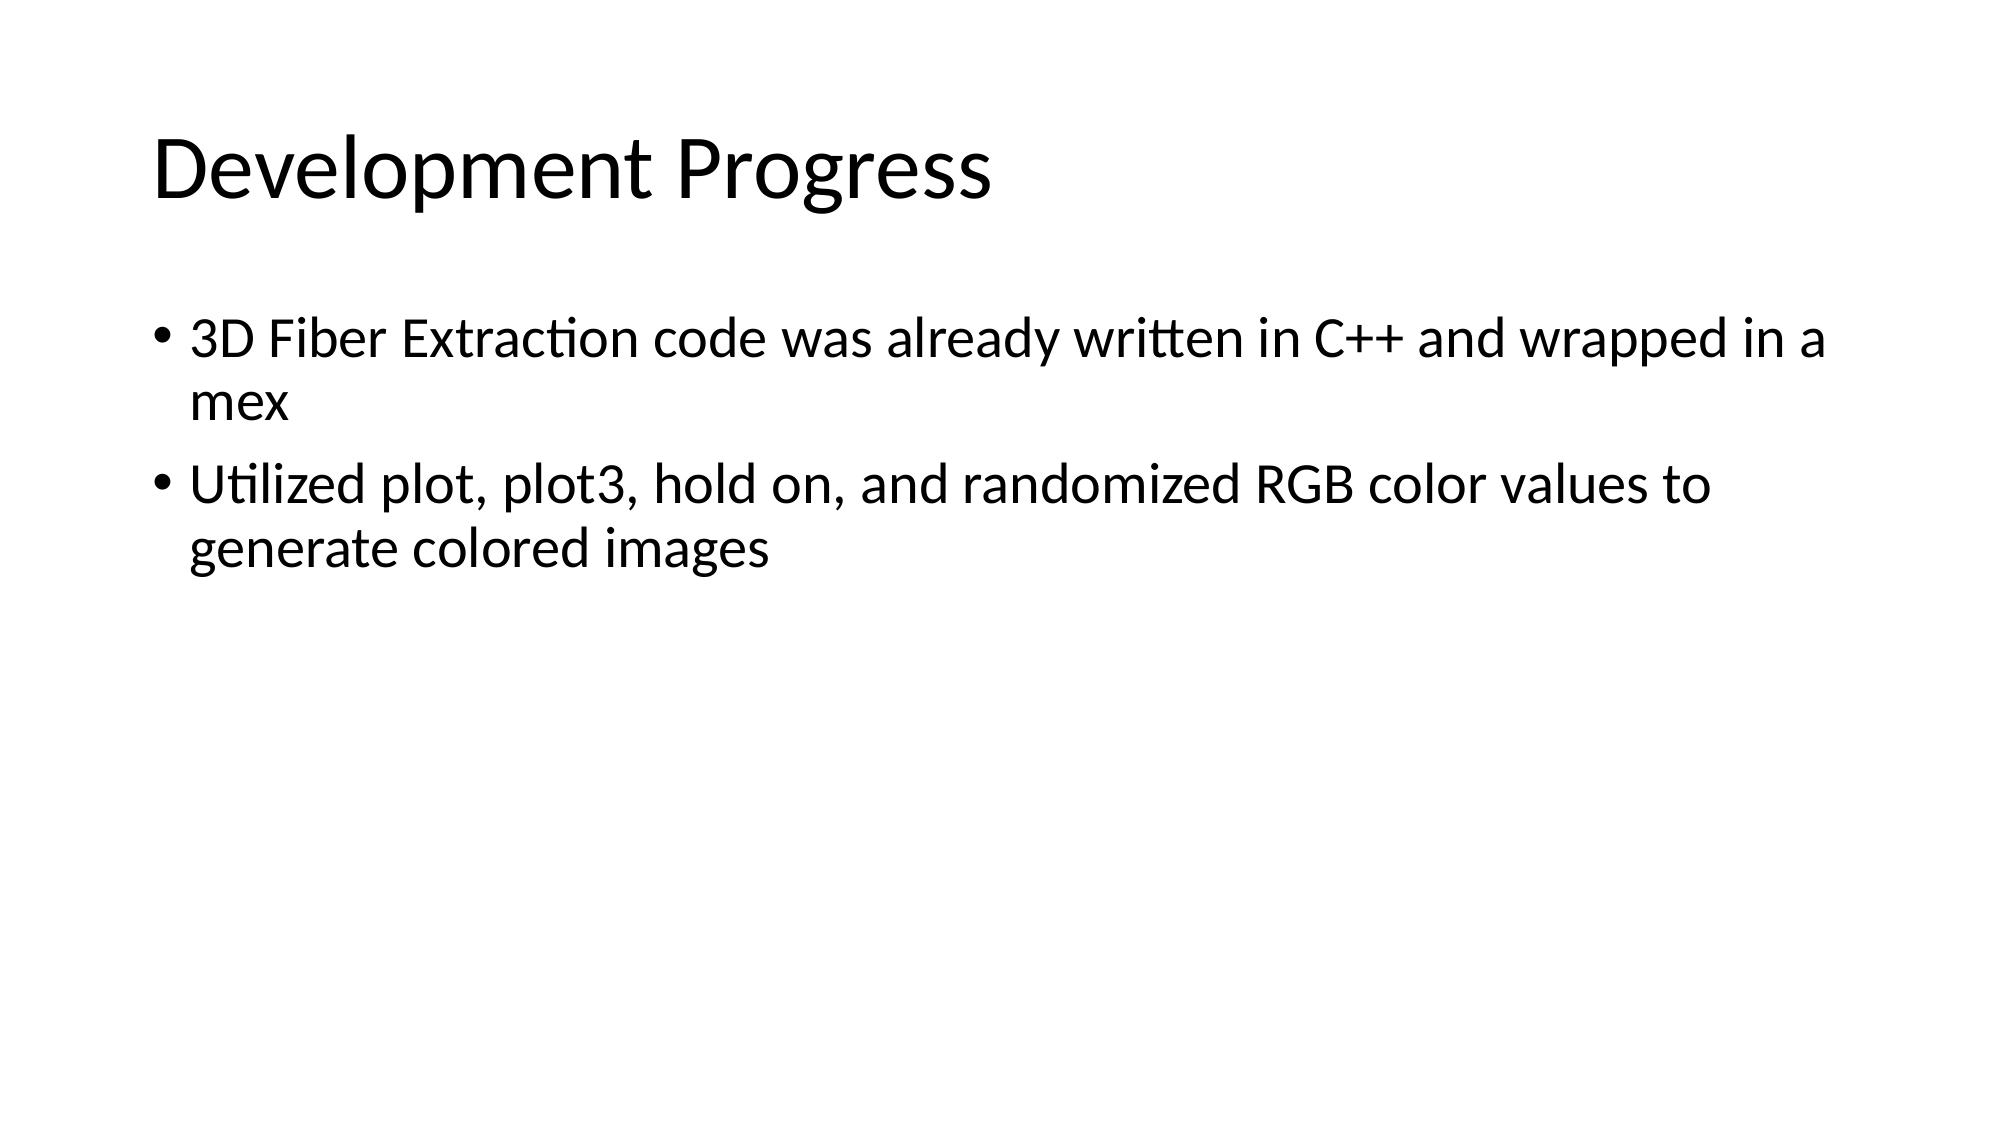

# Development Progress
3D Fiber Extraction code was already written in C++ and wrapped in a mex
Utilized plot, plot3, hold on, and randomized RGB color values to generate colored images